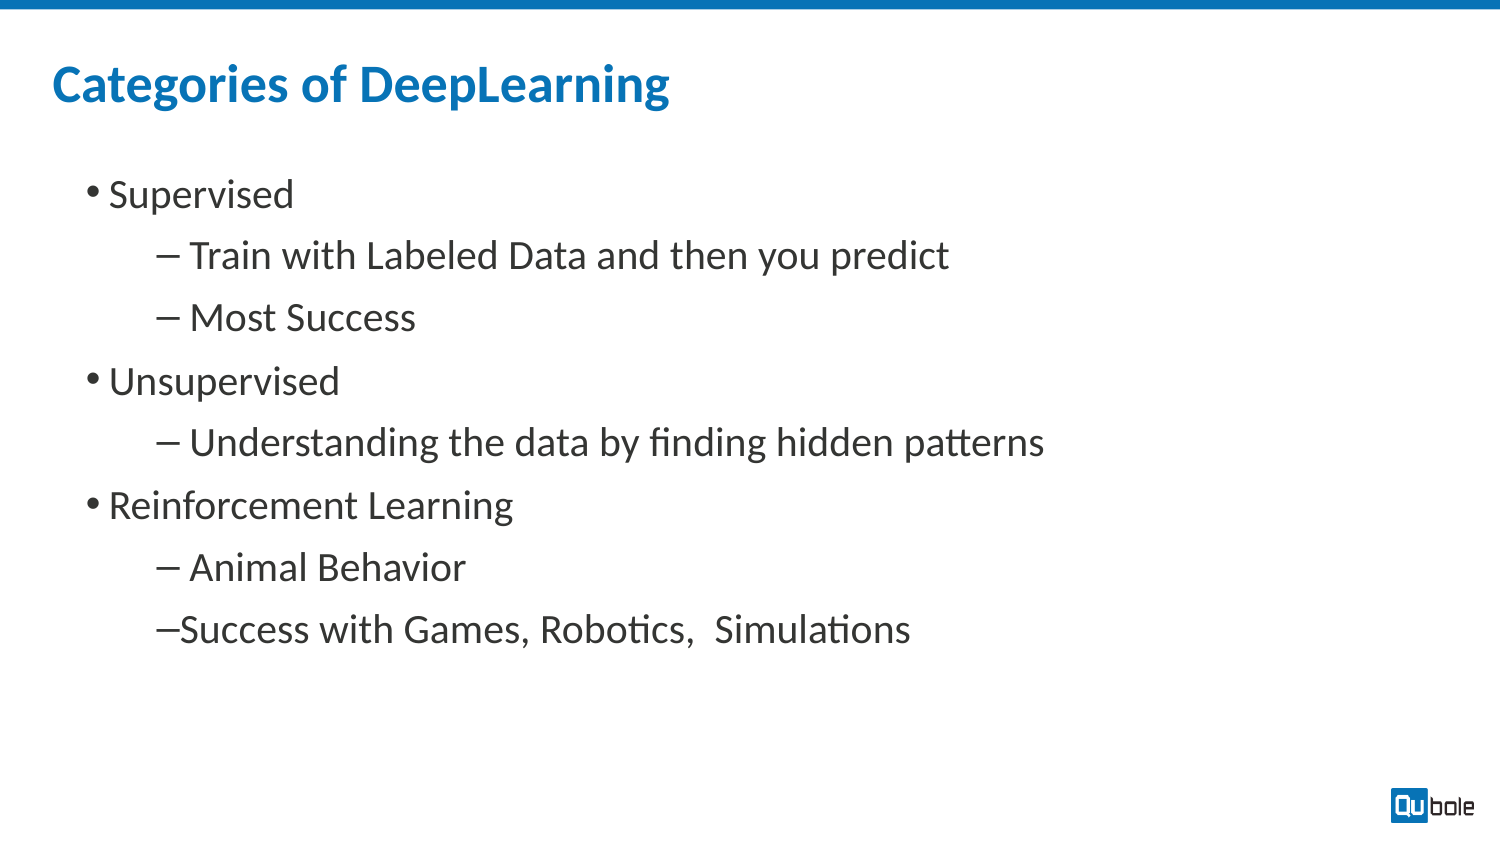

# Categories of DeepLearning
Supervised
 Train with Labeled Data and then you predict
 Most Success
Unsupervised
 Understanding the data by finding hidden patterns
Reinforcement Learning
 Animal Behavior
Success with Games, Robotics,  Simulations